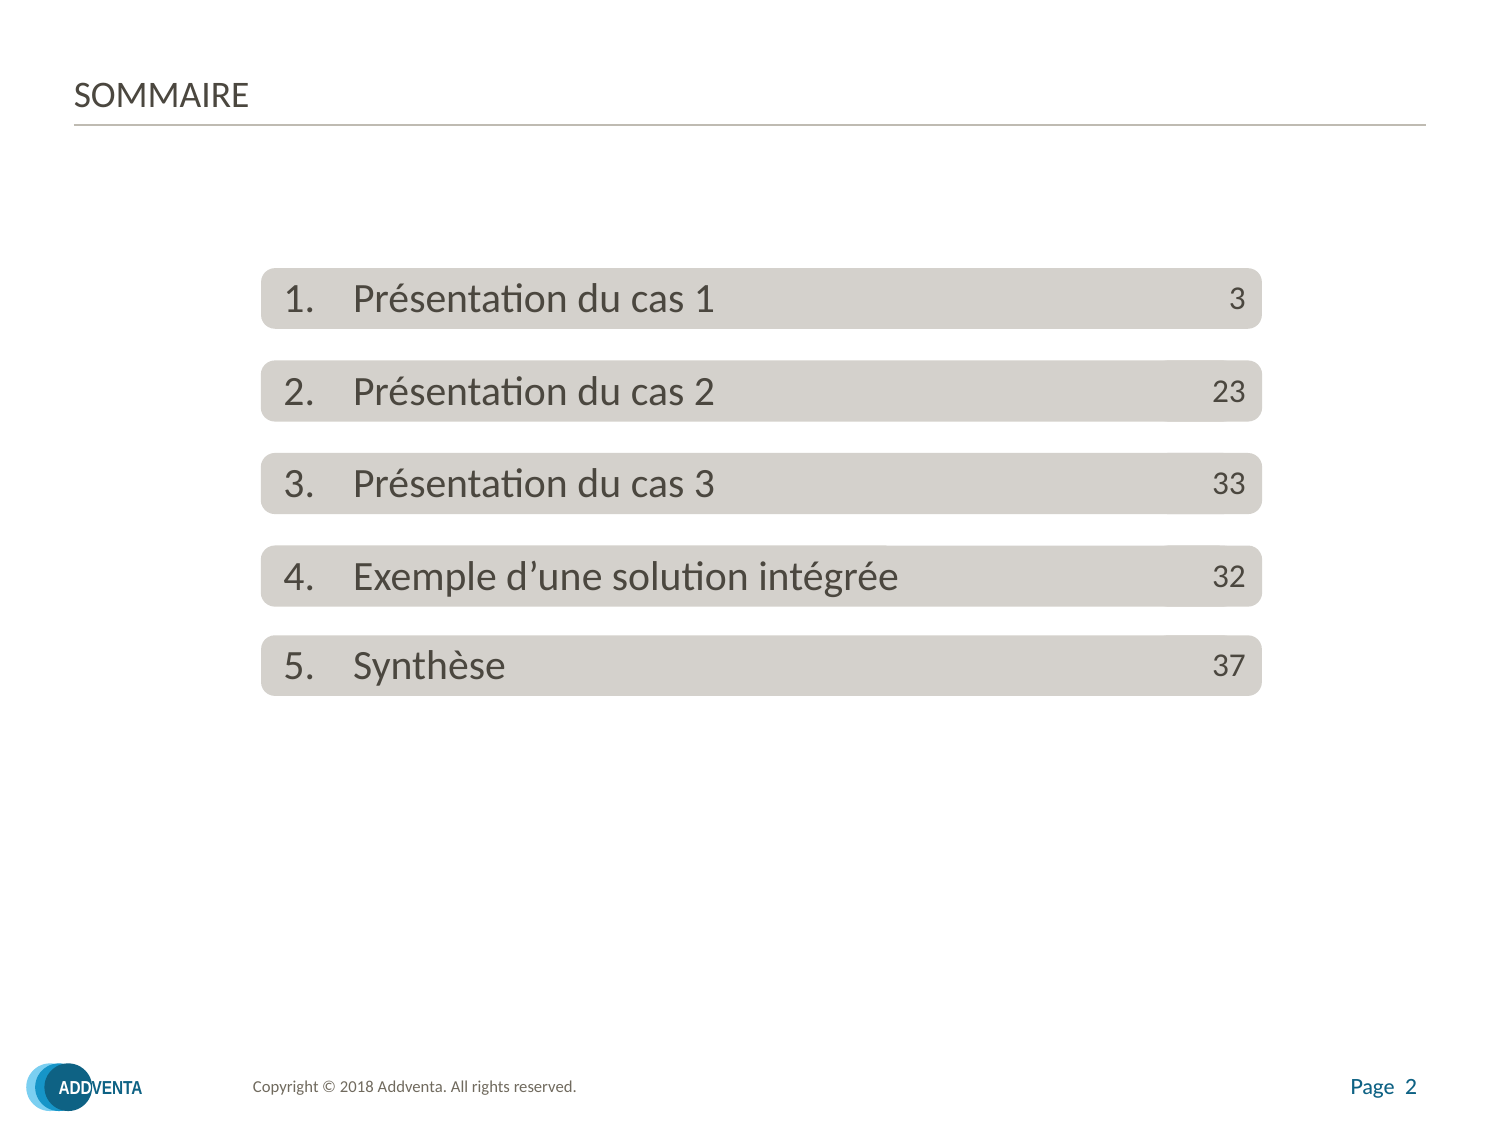

SOMMAIRE
1.    Présentation du cas 1
3
23
2.    Présentation du cas 2
33
3.    Présentation du cas 3
32
4.    Exemple d’une solution intégrée
5.    Synthèse
37